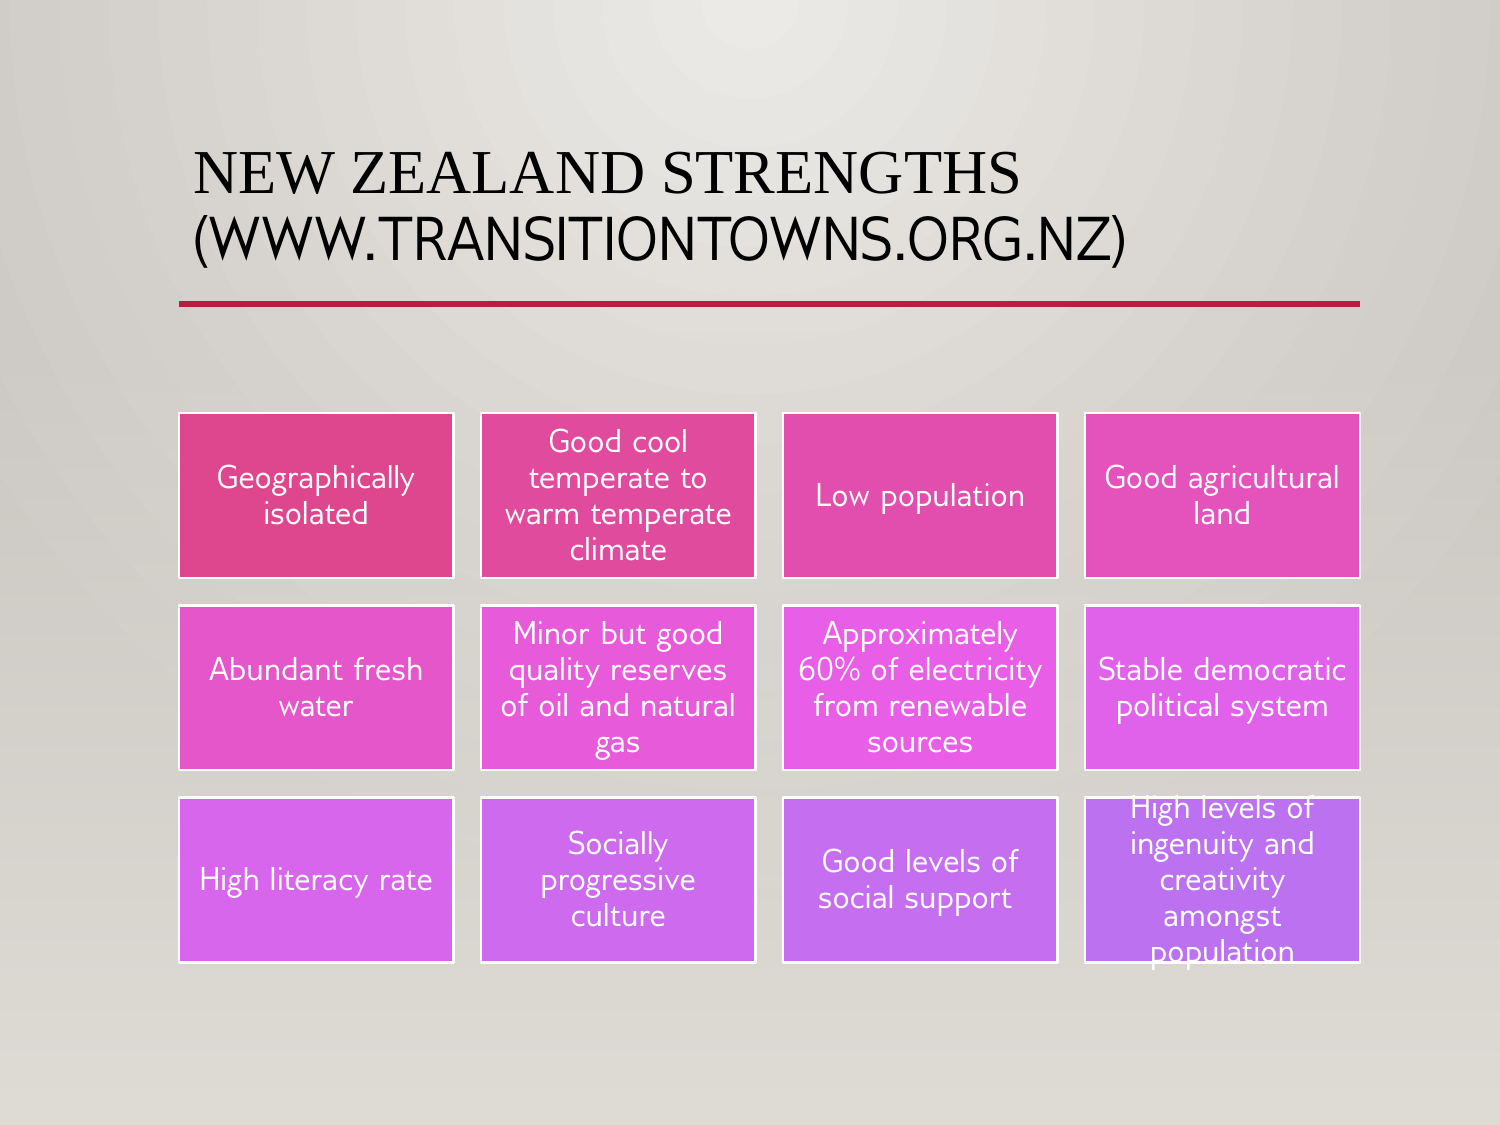

# New Zealand strengths (www.transitiontowns.org.nz)

Geographically isolated
Good cool temperate to warm temperate climate
Low population
Good agricultural land
Abundant fresh water
Minor but good quality reserves of oil and natural gas
Approximately 60% of electricity from renewable sources
Stable democratic political system
High literacy rate
Socially progressive culture
Good levels of social support
High levels of ingenuity and creativity amongst population